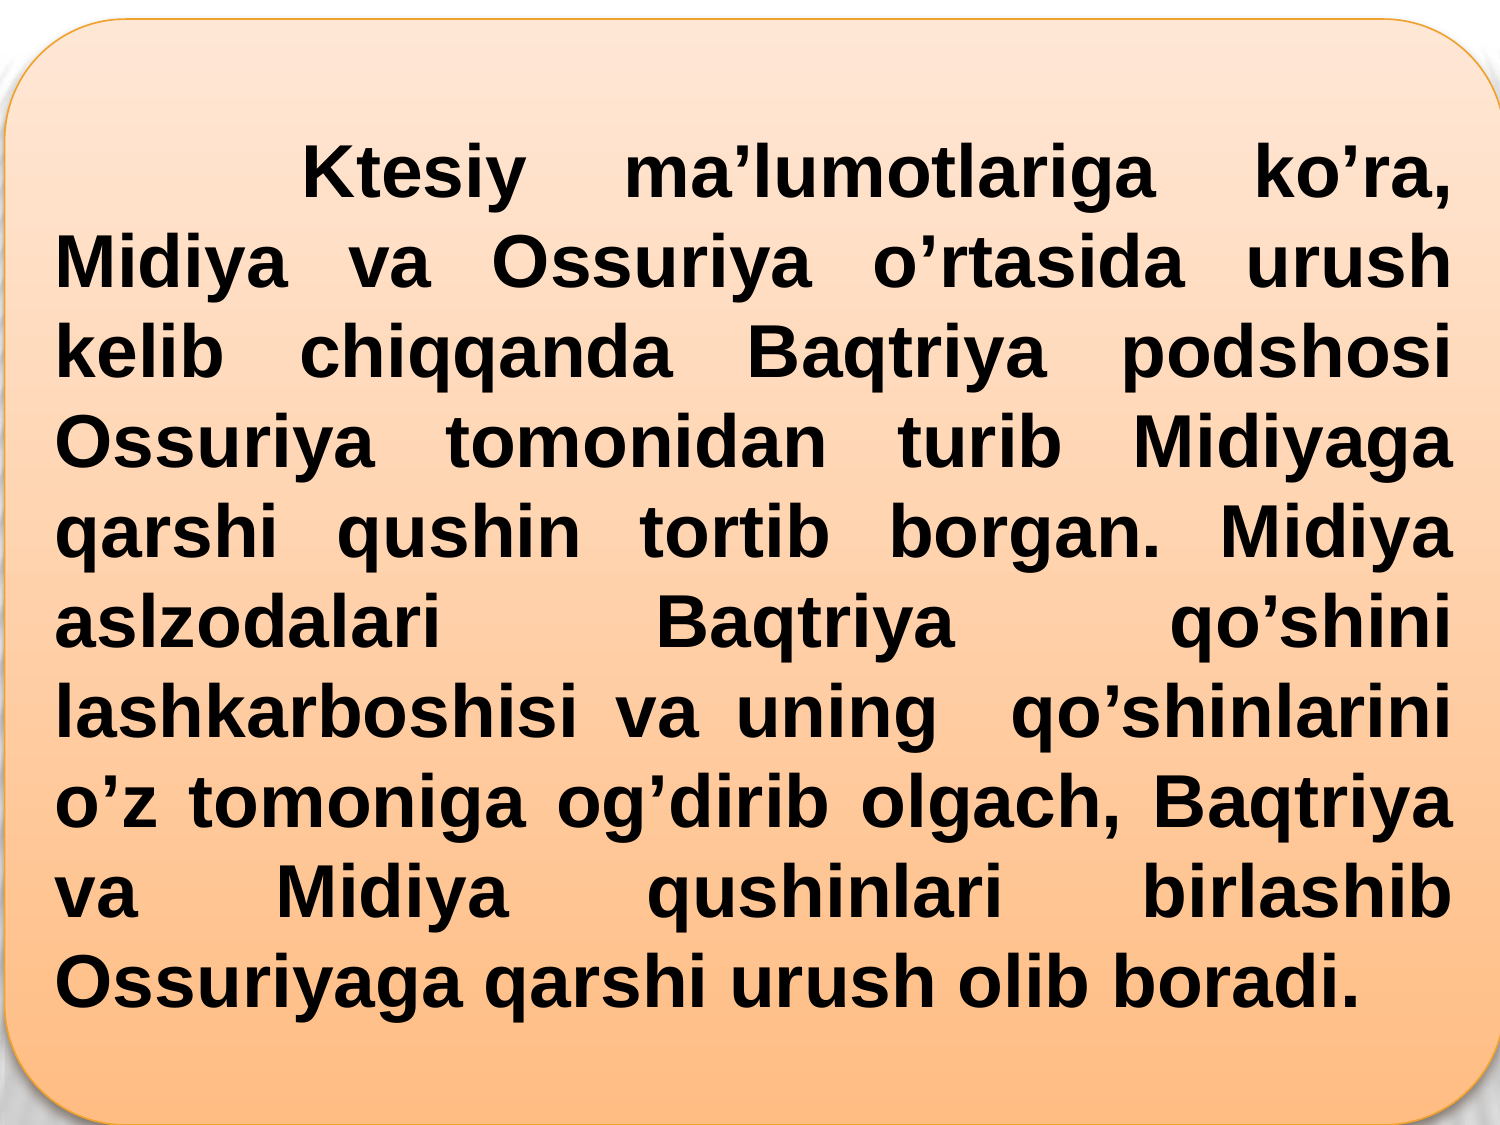

Ktesiy ma’lumotlariga ko’ra, Midiya va Ossuriya o’rtasida urush kelib chiqqanda Baqtriya podshosi Ossuriya tomonidan turib Midiyaga qarshi qushin tortib borgan. Midiya aslzodalari Baqtriya qo’shini lashkarboshisi va uning  qo’shinlarini o’z tomoniga og’dirib olgach, Baqtriya va Midiya qushinlari birlashib Ossuriyaga qarshi urush olib boradi.